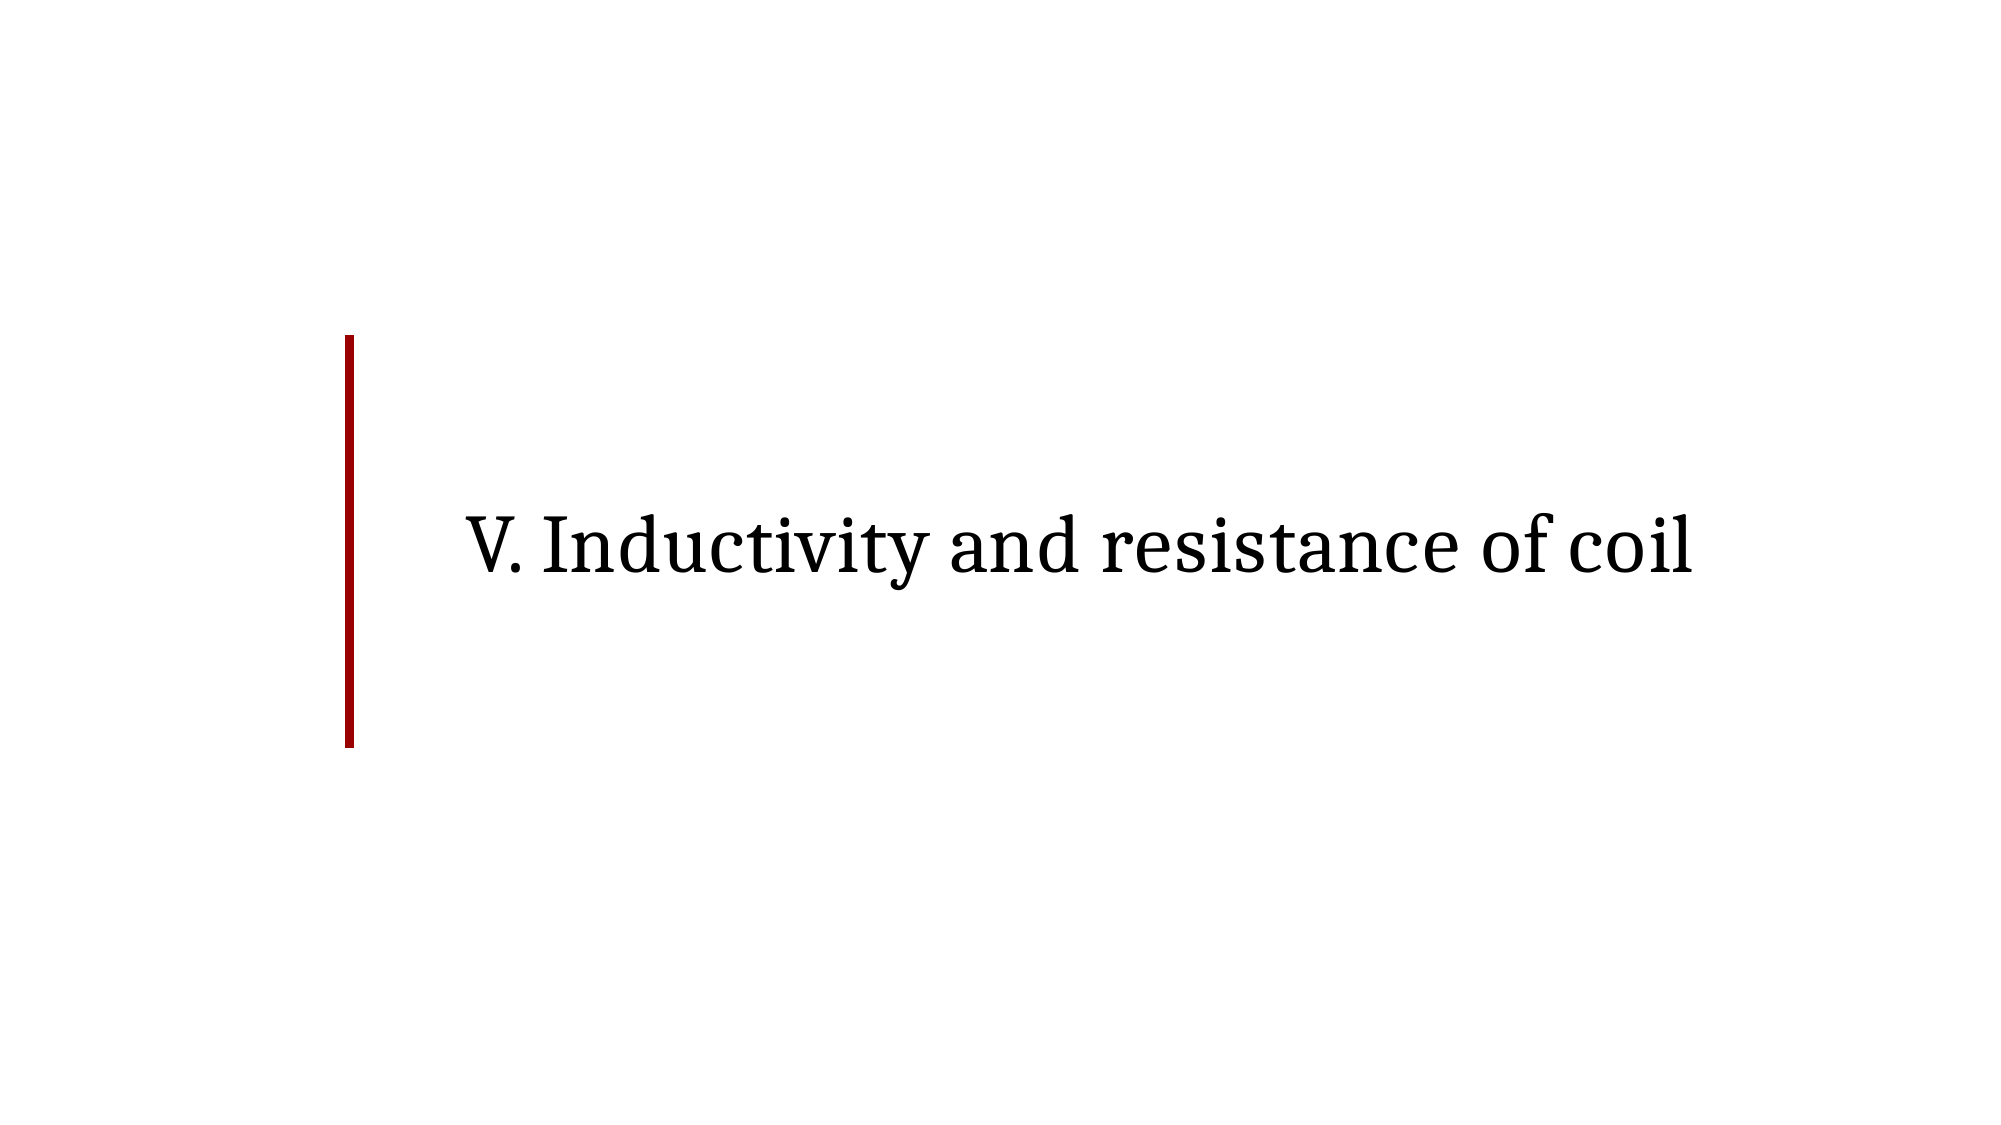

# V. Inductivity and resistance of coil